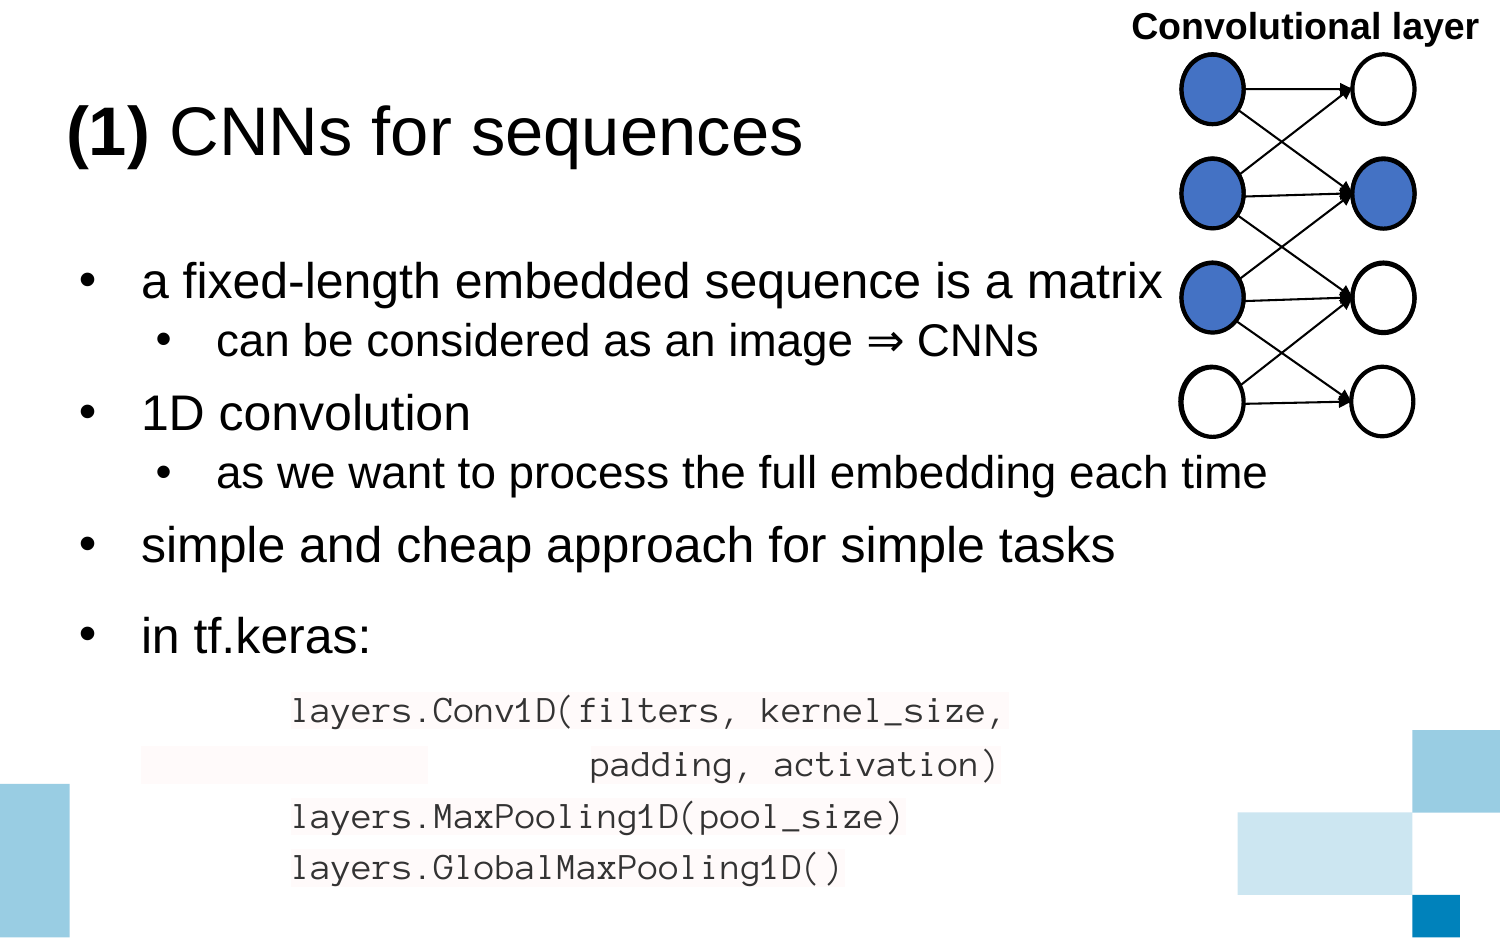

Convolutional layer

# (1) CNNs for sequences

a fixed-length embedded sequence is a matrix
can be considered as an image ⇒ CNNs
1D convolution
as we want to process the full embedding each time
simple and cheap approach for simple tasks
in tf.keras:
	layers.Conv1D(filters, kernel_size,
              		padding, activation)
	layers.MaxPooling1D(pool_size)
	layers.GlobalMaxPooling1D()